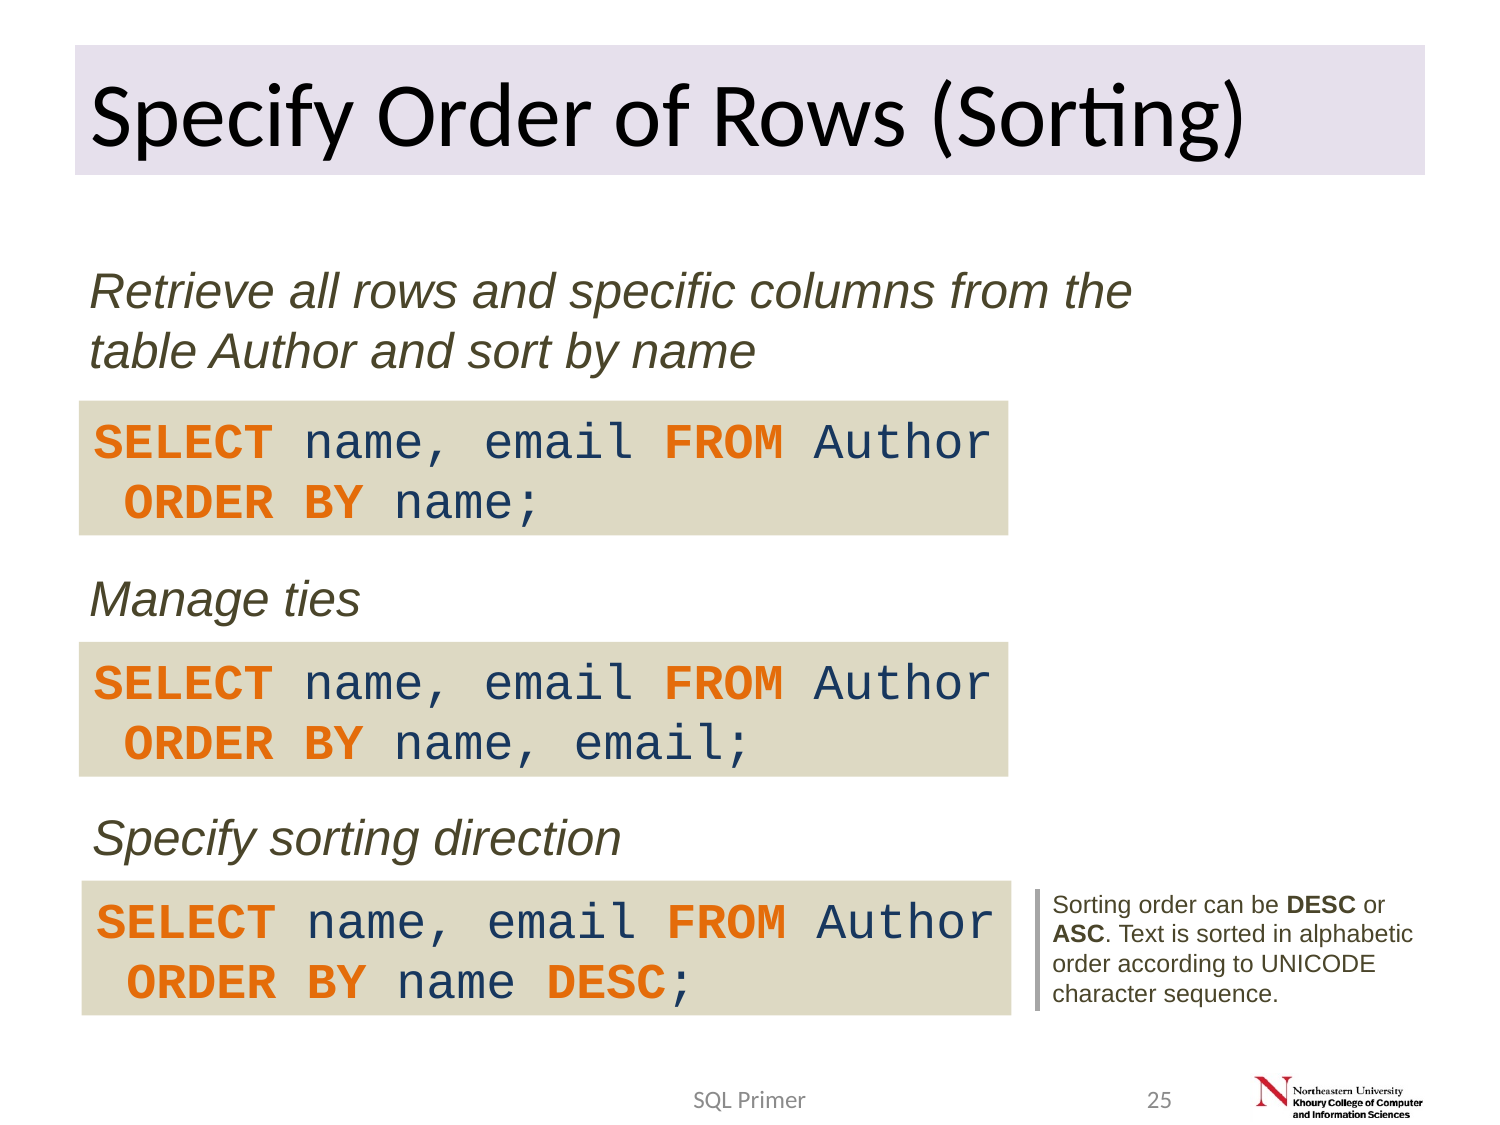

# Specify Order of Rows (Sorting)
Retrieve all rows and specific columns from the table Author and sort by name
SELECT name, email FROM Author
 ORDER BY name;
Manage ties
SELECT name, email FROM Author
 ORDER BY name, email;
Specify sorting direction
SELECT name, email FROM Author
 ORDER BY name DESC;
Sorting order can be DESC or ASC. Text is sorted in alphabetic order according to UNICODE character sequence.
SQL Primer
25